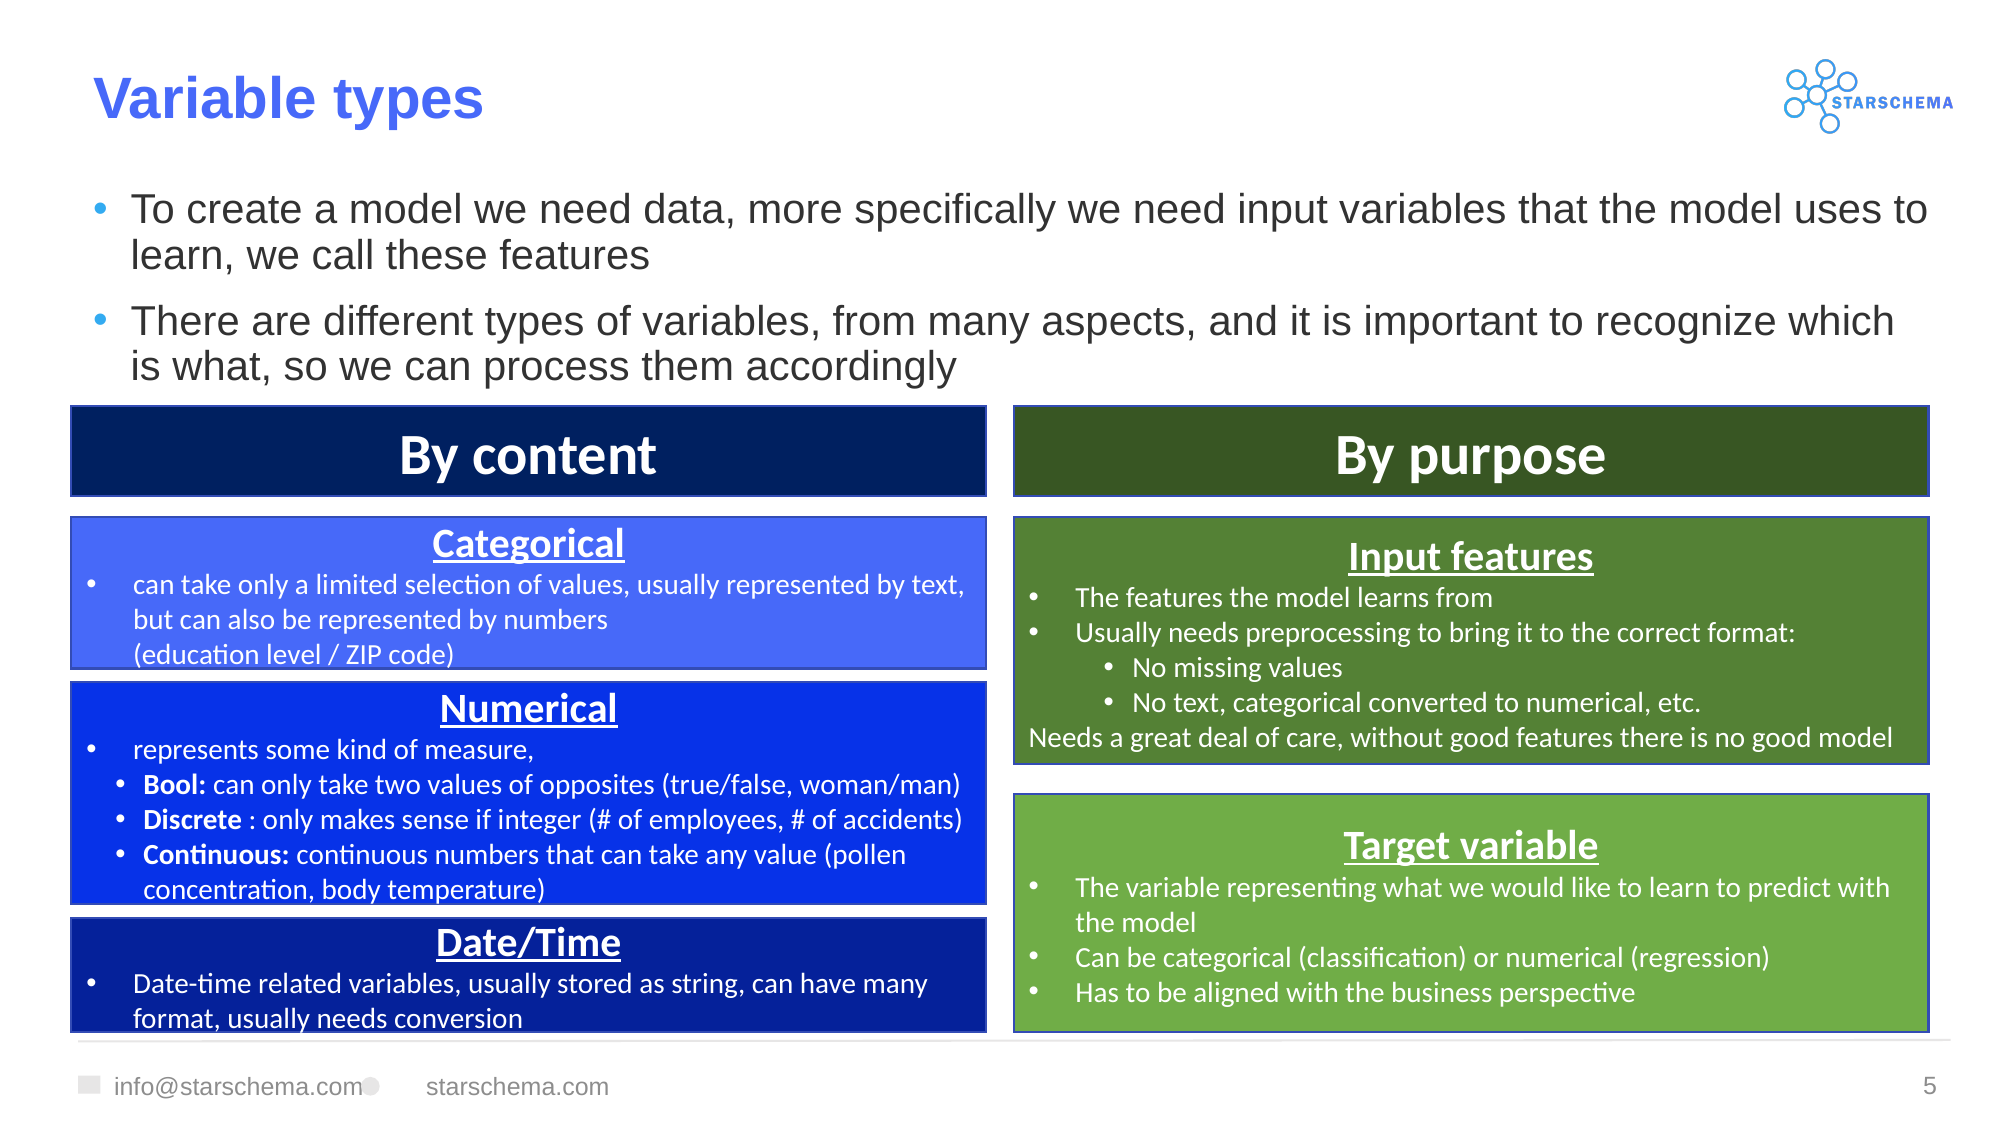

# Variable types
To create a model we need data, more specifically we need input variables that the model uses to learn, we call these features
There are different types of variables, from many aspects, and it is important to recognize which is what, so we can process them accordingly

By content
By purpose
Categorical
can take only a limited selection of values, usually represented by text, but can also be represented by numbers
(education level / ZIP code)
Input features
The features the model learns from
Usually needs preprocessing to bring it to the correct format:
No missing values
No text, categorical converted to numerical, etc.
Needs a great deal of care, without good features there is no good model
Numerical
represents some kind of measure,
Bool: can only take two values of opposites (true/false, woman/man)
Discrete : only makes sense if integer (# of employees, # of accidents)
Continuous: continuous numbers that can take any value (pollen concentration, body temperature)
Target variable
The variable representing what we would like to learn to predict with the model
Can be categorical (classification) or numerical (regression)
Has to be aligned with the business perspective
Date/Time
Date-time related variables, usually stored as string, can have many format, usually needs conversion
5